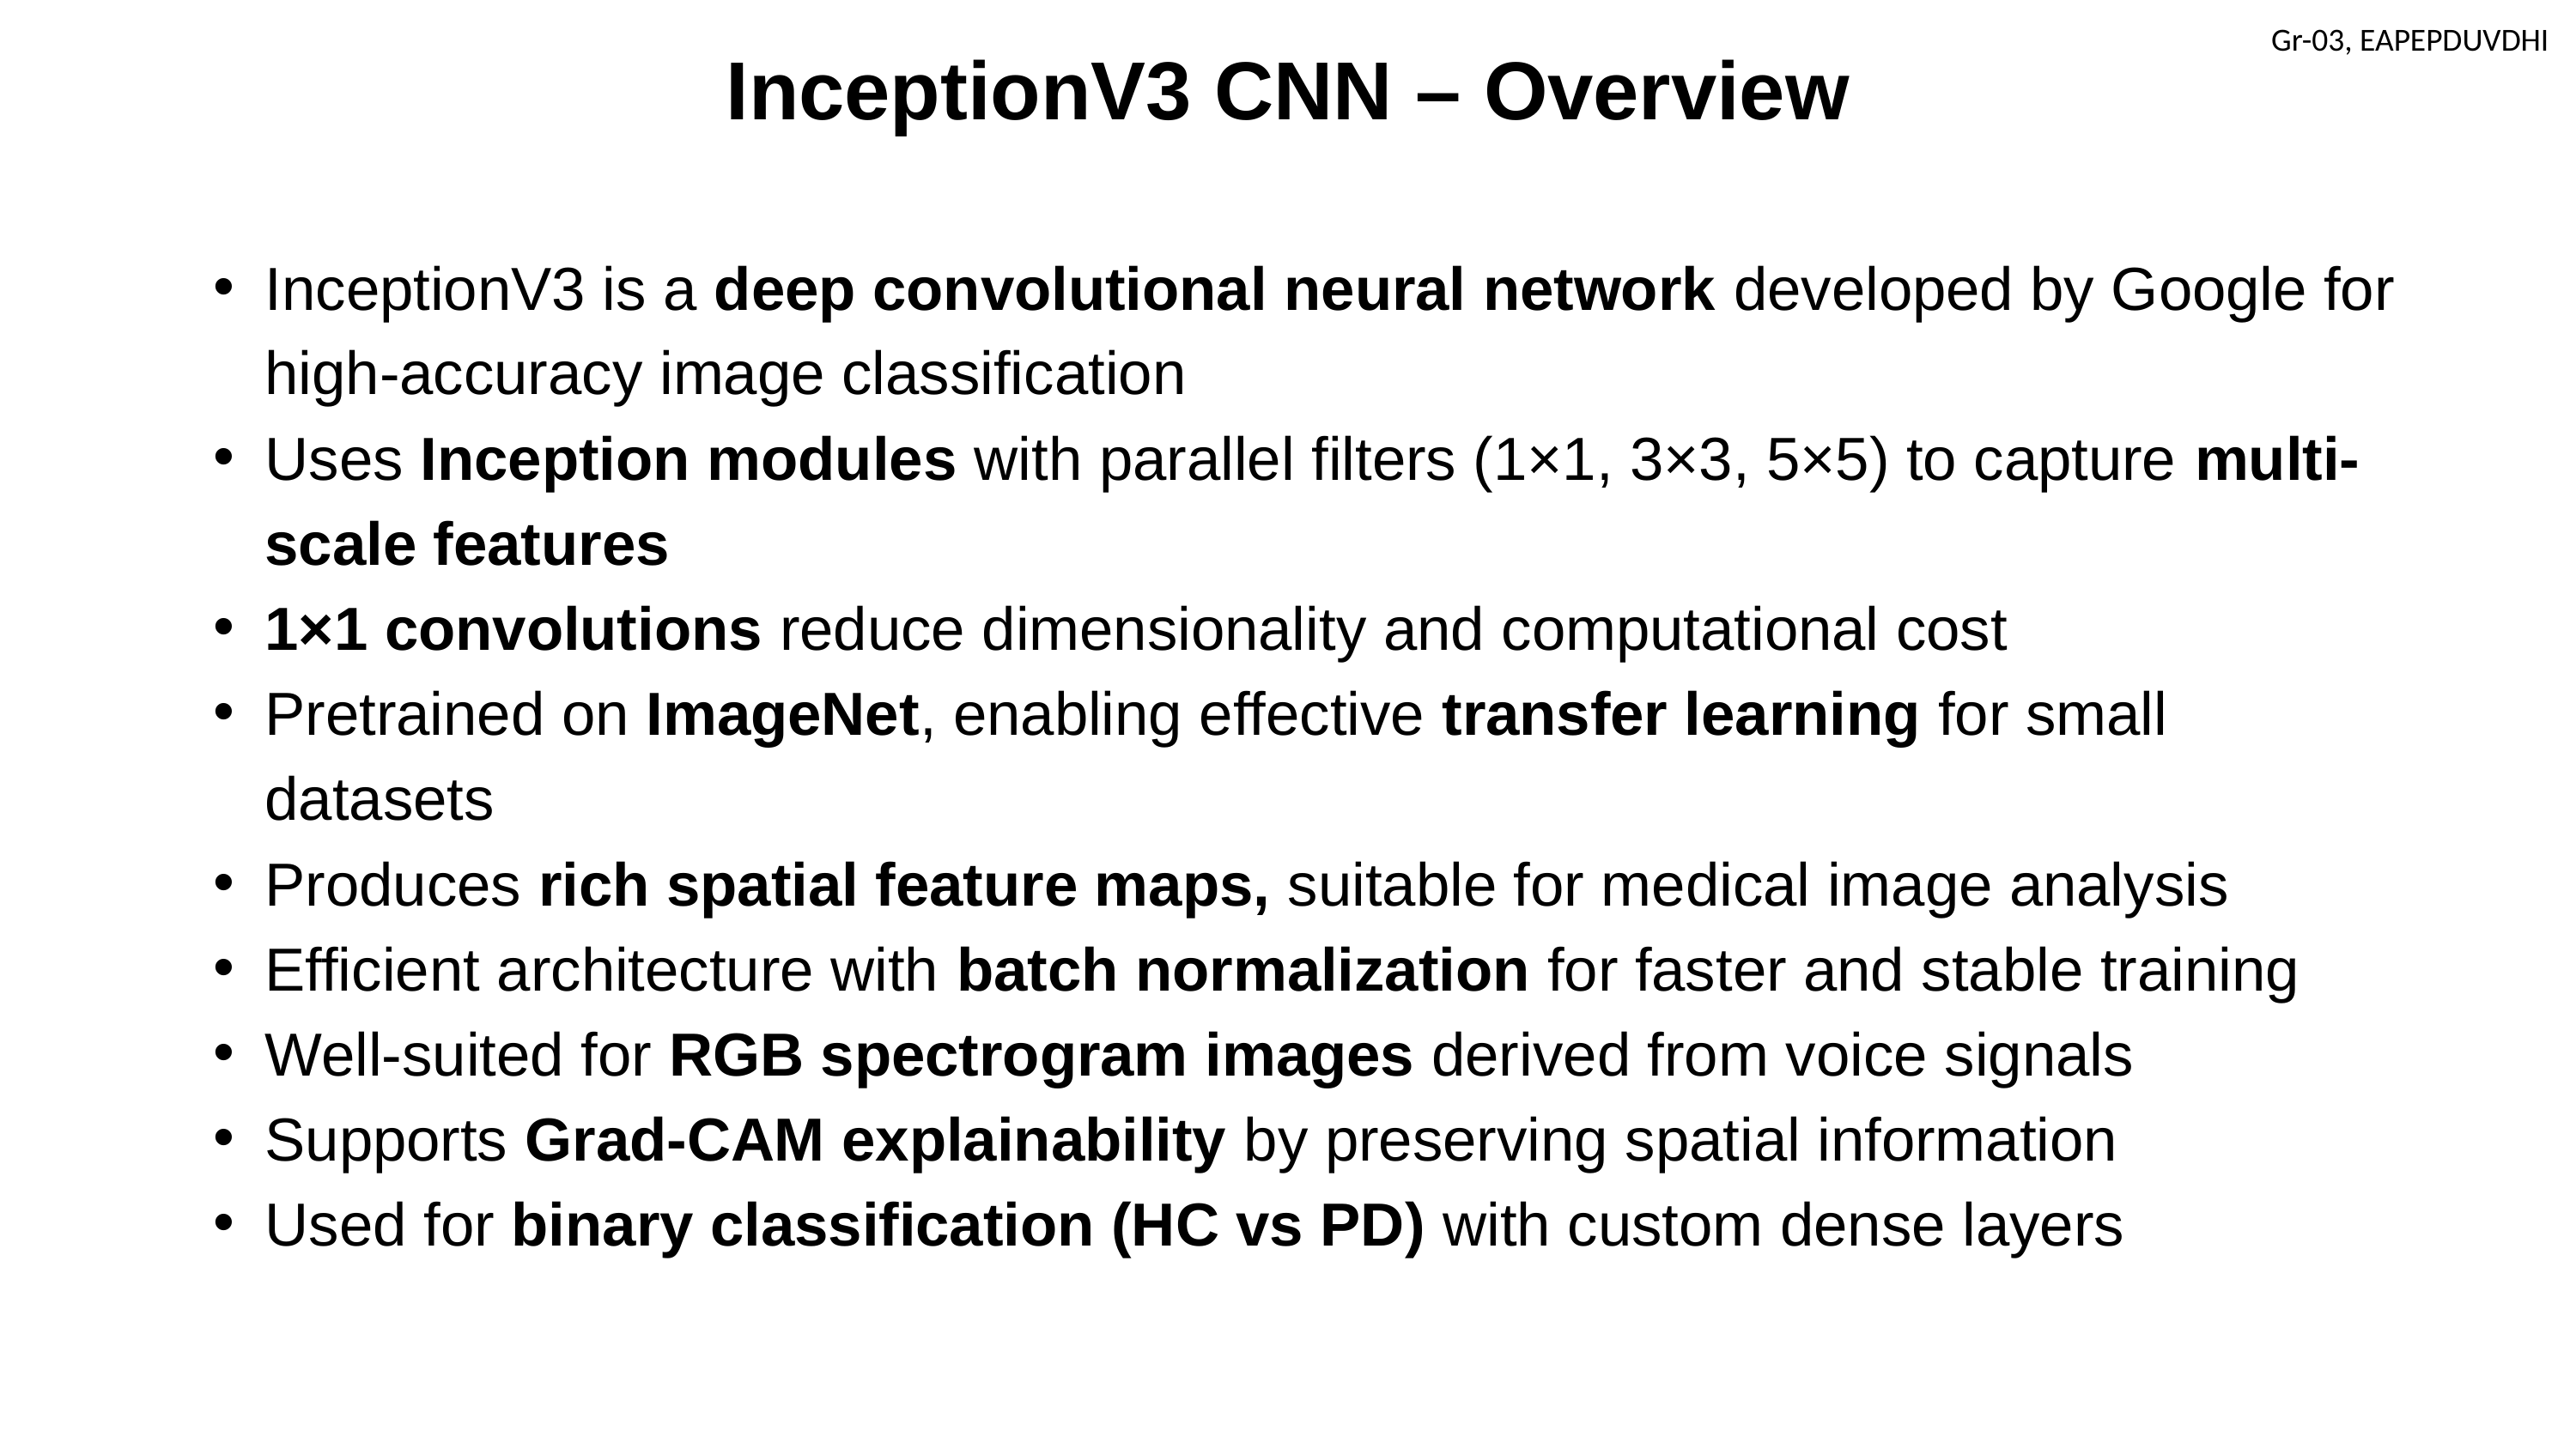

InceptionV3 CNN – Overview
InceptionV3 is a deep convolutional neural network developed by Google for high-accuracy image classification
Uses Inception modules with parallel filters (1×1, 3×3, 5×5) to capture multi-scale features
1×1 convolutions reduce dimensionality and computational cost
Pretrained on ImageNet, enabling effective transfer learning for small datasets
Produces rich spatial feature maps, suitable for medical image analysis
Efficient architecture with batch normalization for faster and stable training
Well-suited for RGB spectrogram images derived from voice signals
Supports Grad-CAM explainability by preserving spatial information
Used for binary classification (HC vs PD) with custom dense layers